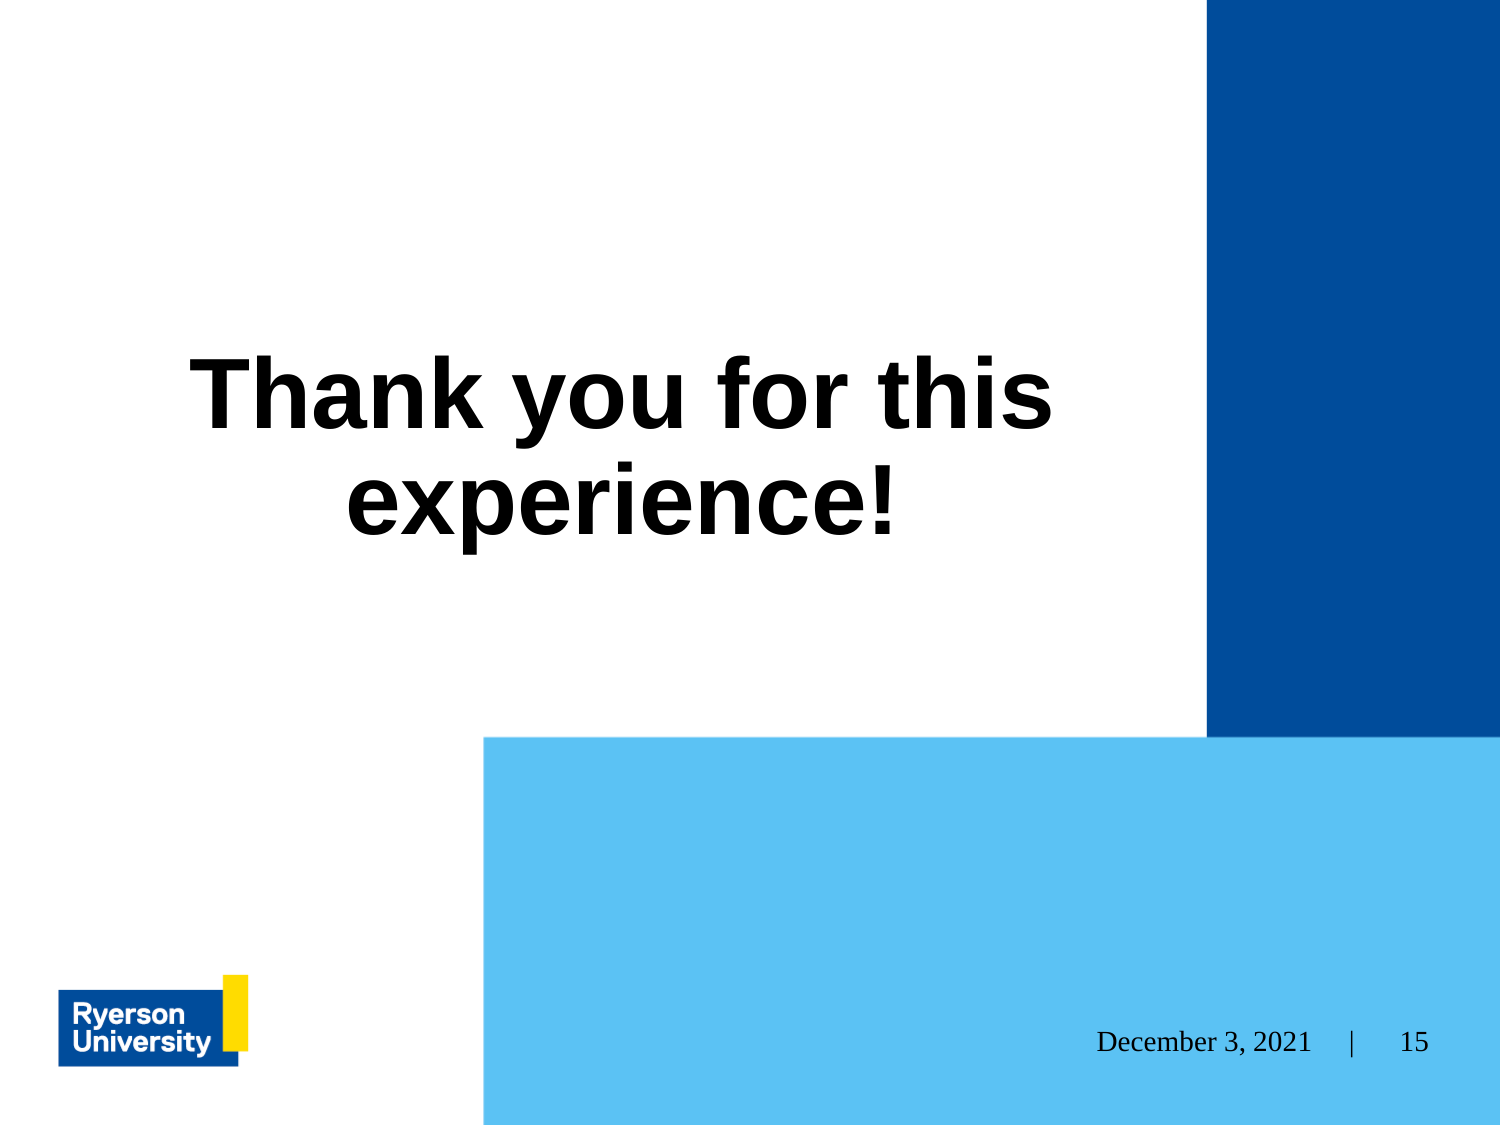

# Thank you for this experience!
15
December 3, 2021     |